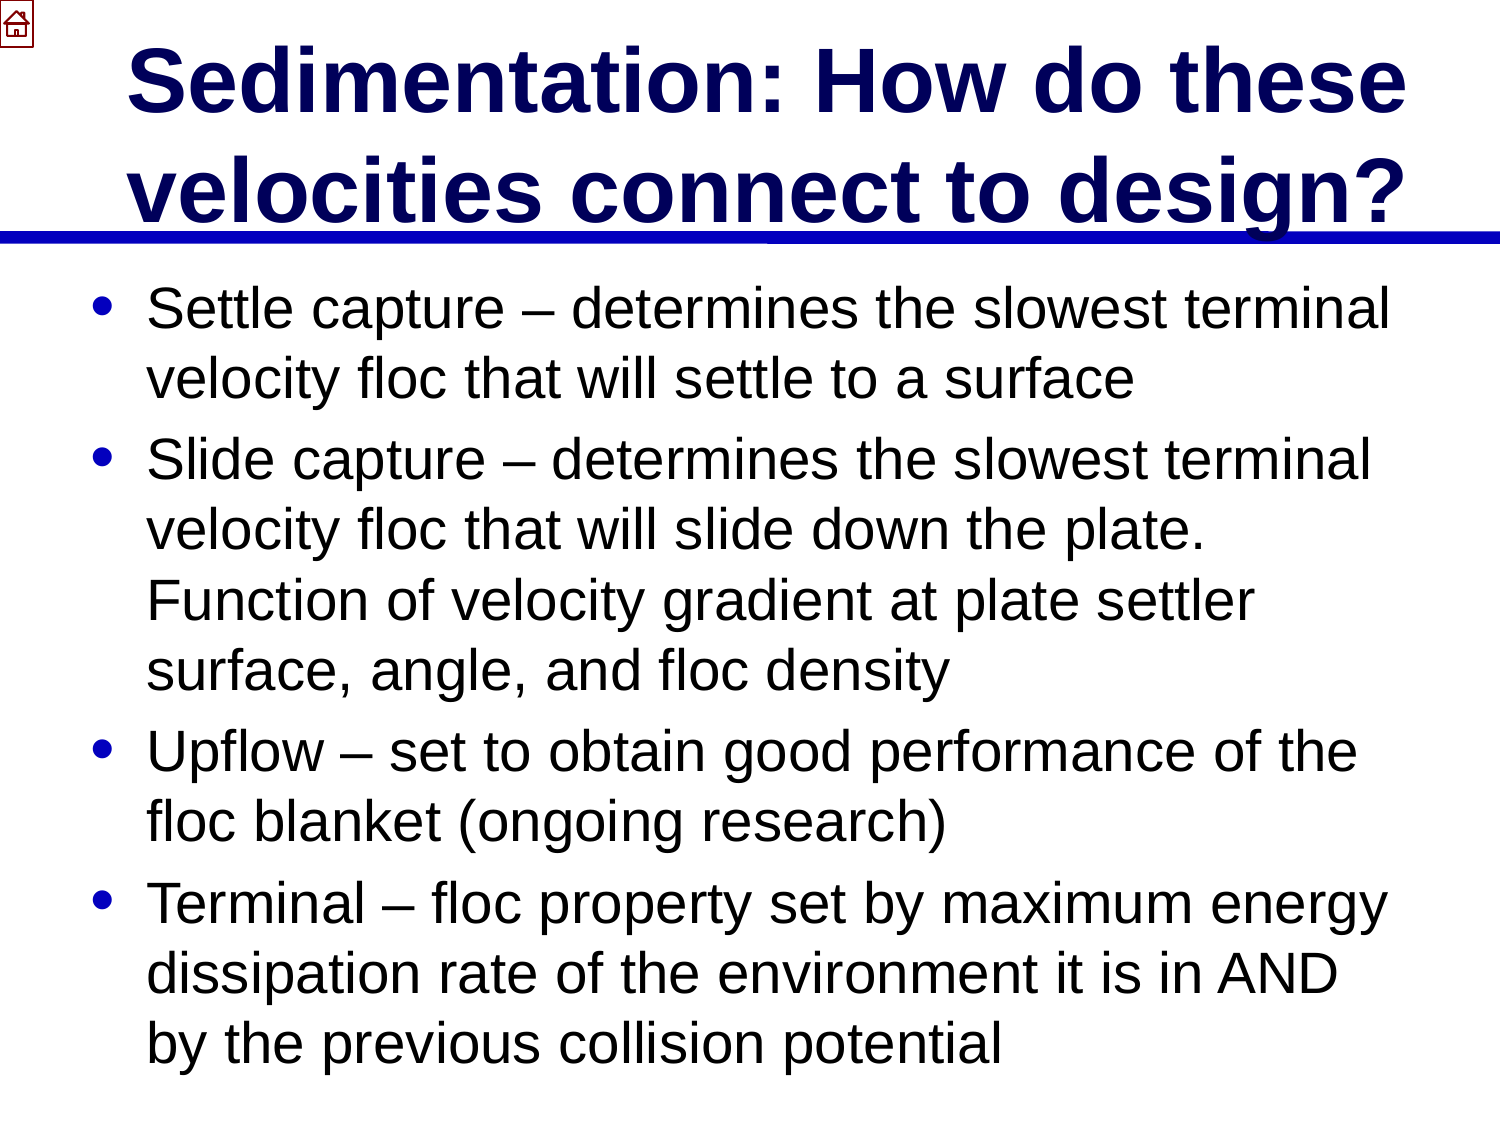

# Sedimentation: How do these velocities connect to design?
Settle capture – determines the slowest terminal velocity floc that will settle to a surface
Slide capture – determines the slowest terminal velocity floc that will slide down the plate. Function of velocity gradient at plate settler surface, angle, and floc density
Upflow – set to obtain good performance of the floc blanket (ongoing research)
Terminal – floc property set by maximum energy dissipation rate of the environment it is in AND by the previous collision potential